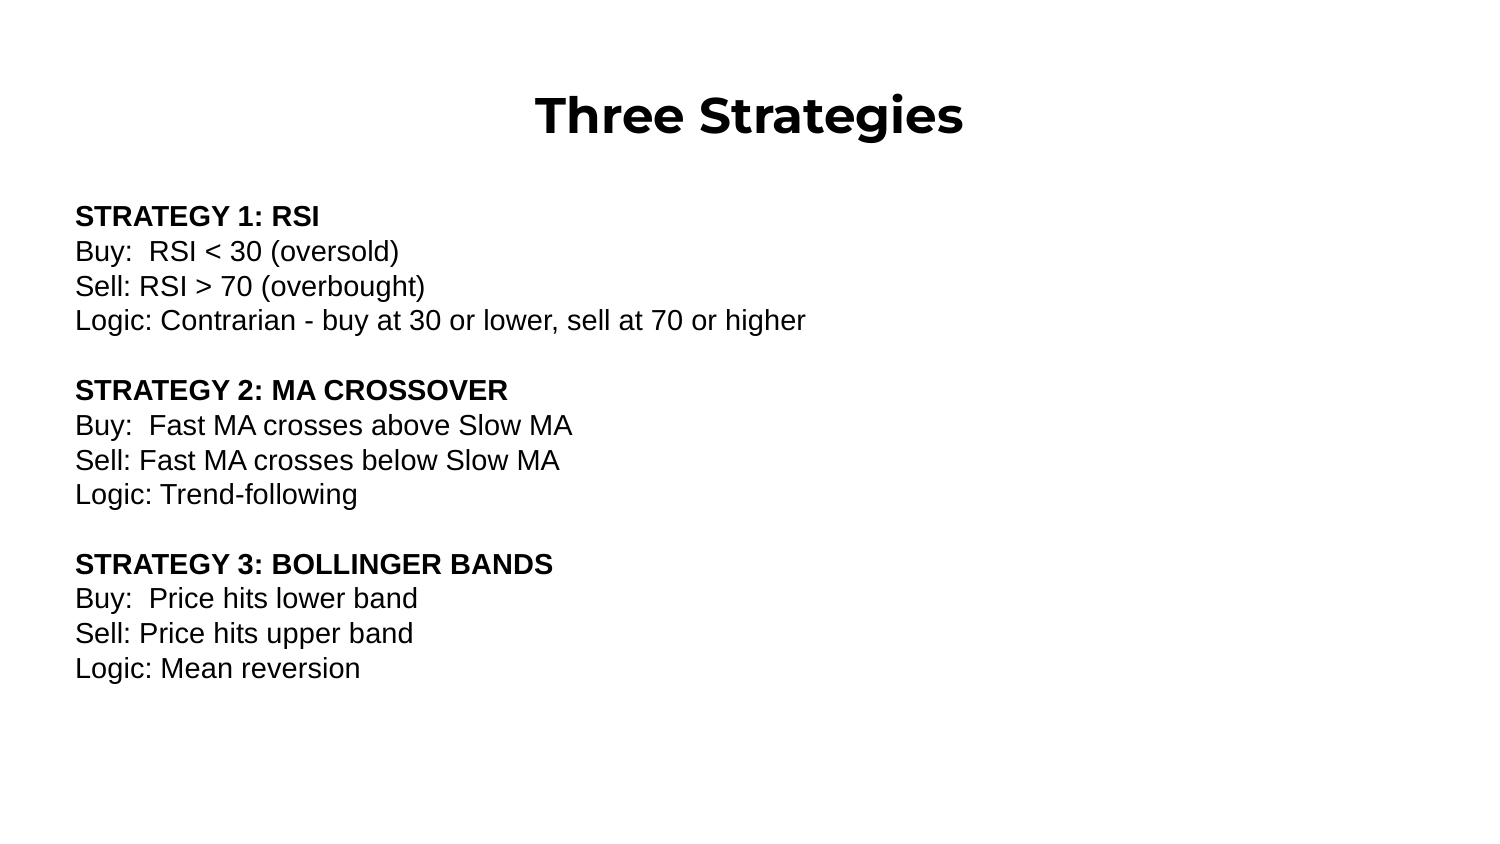

# Three Strategies
STRATEGY 1: RSI
Buy:  RSI < 30 (oversold)
Sell: RSI > 70 (overbought)
Logic: Contrarian - buy at 30 or lower, sell at 70 or higher

STRATEGY 2: MA CROSSOVER
Buy:  Fast MA crosses above Slow MA
Sell: Fast MA crosses below Slow MA
Logic: Trend-following

STRATEGY 3: BOLLINGER BANDS
Buy:  Price hits lower band
Sell: Price hits upper band
Logic: Mean reversion